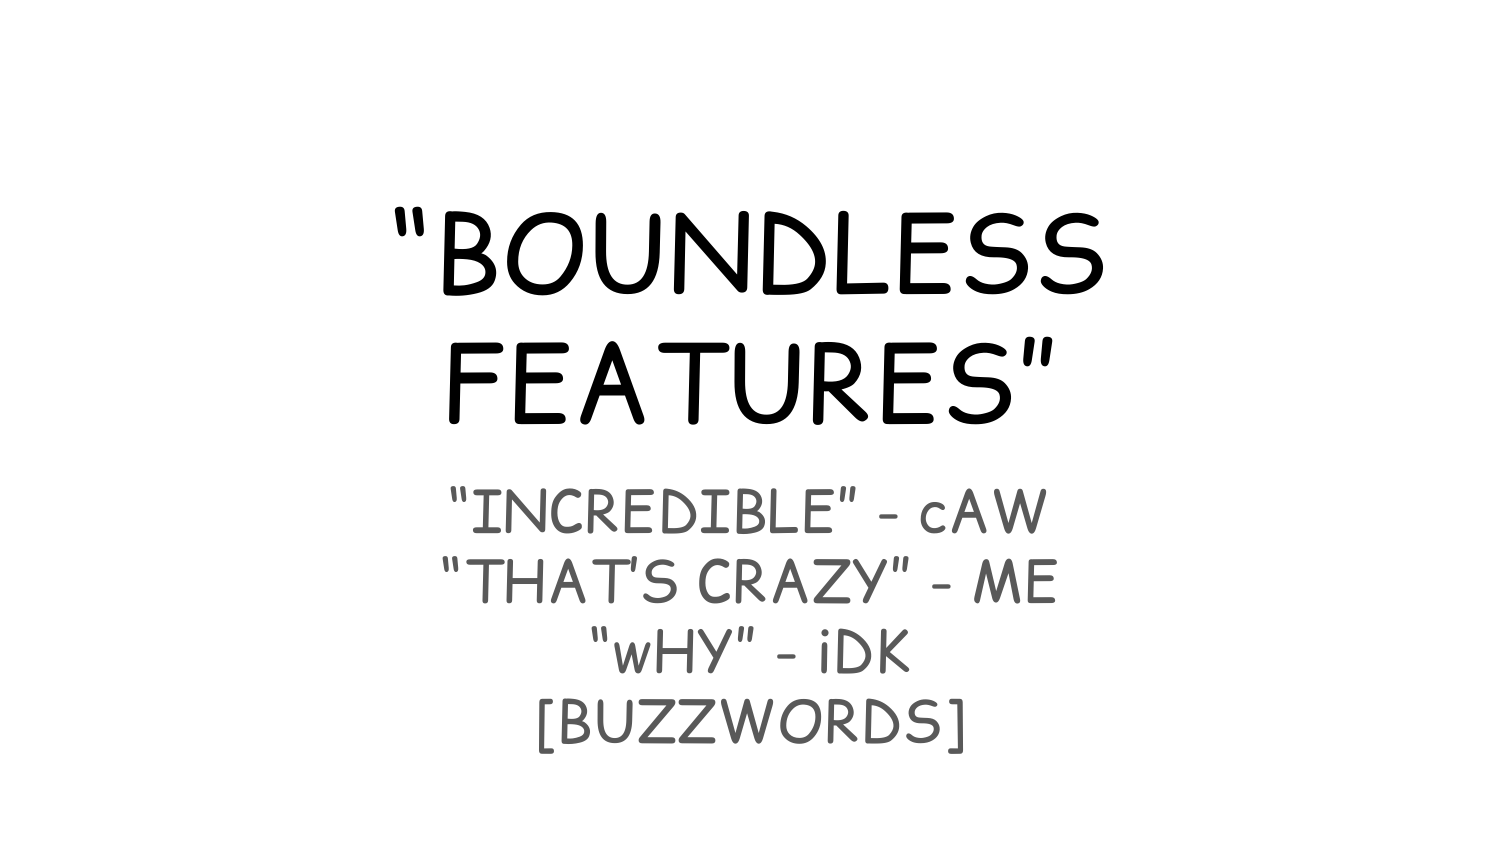

# “BOUNDLESS FEATURES”
“INCREDIBLE” - cAW
“THAT’S CRAZY” - ME
“wHY” - iDK
[BUZZWORDS]